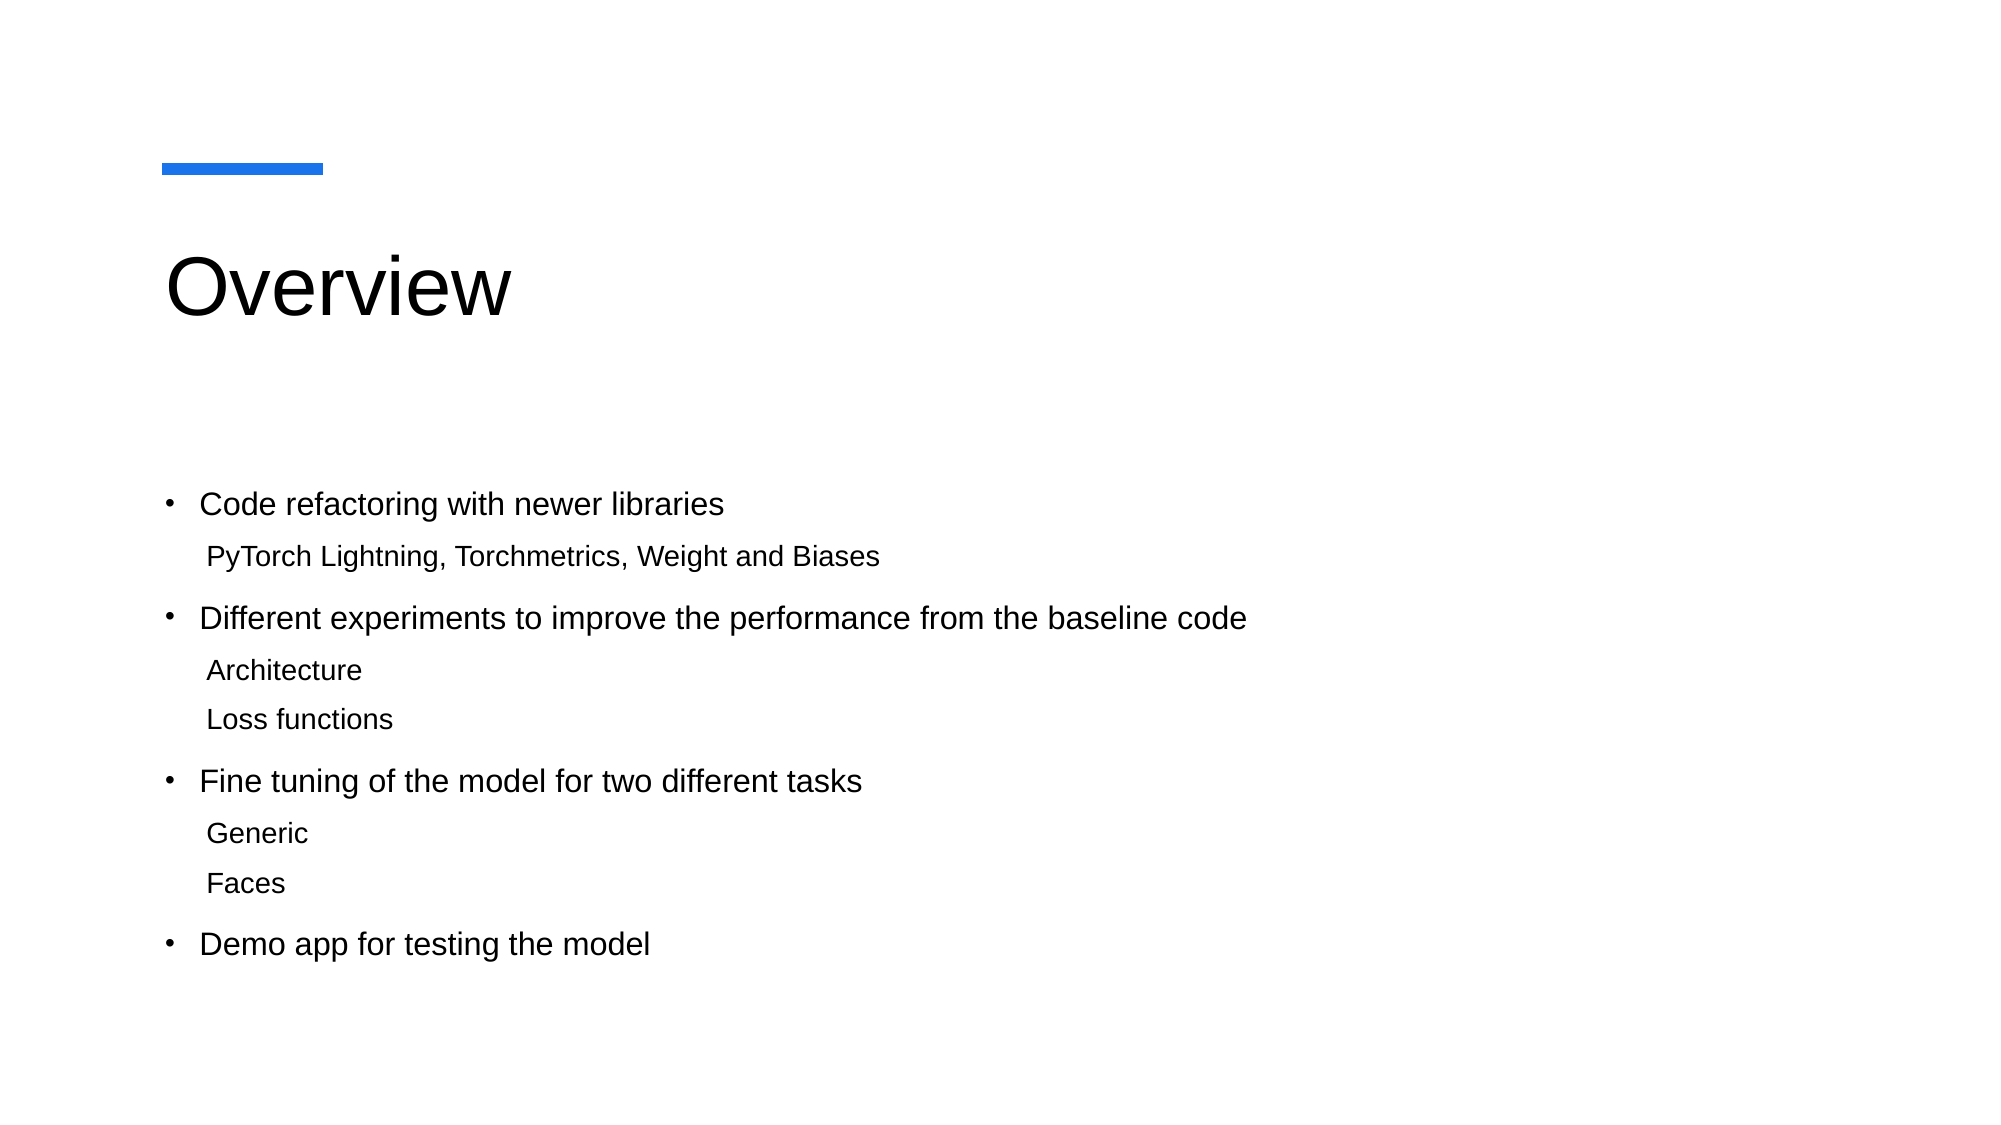

# Overview
Code refactoring with newer libraries
PyTorch Lightning, Torchmetrics, Weight and Biases
Different experiments to improve the performance from the baseline code
Architecture
Loss functions
Fine tuning of the model for two different tasks
Generic
Faces
Demo app for testing the model